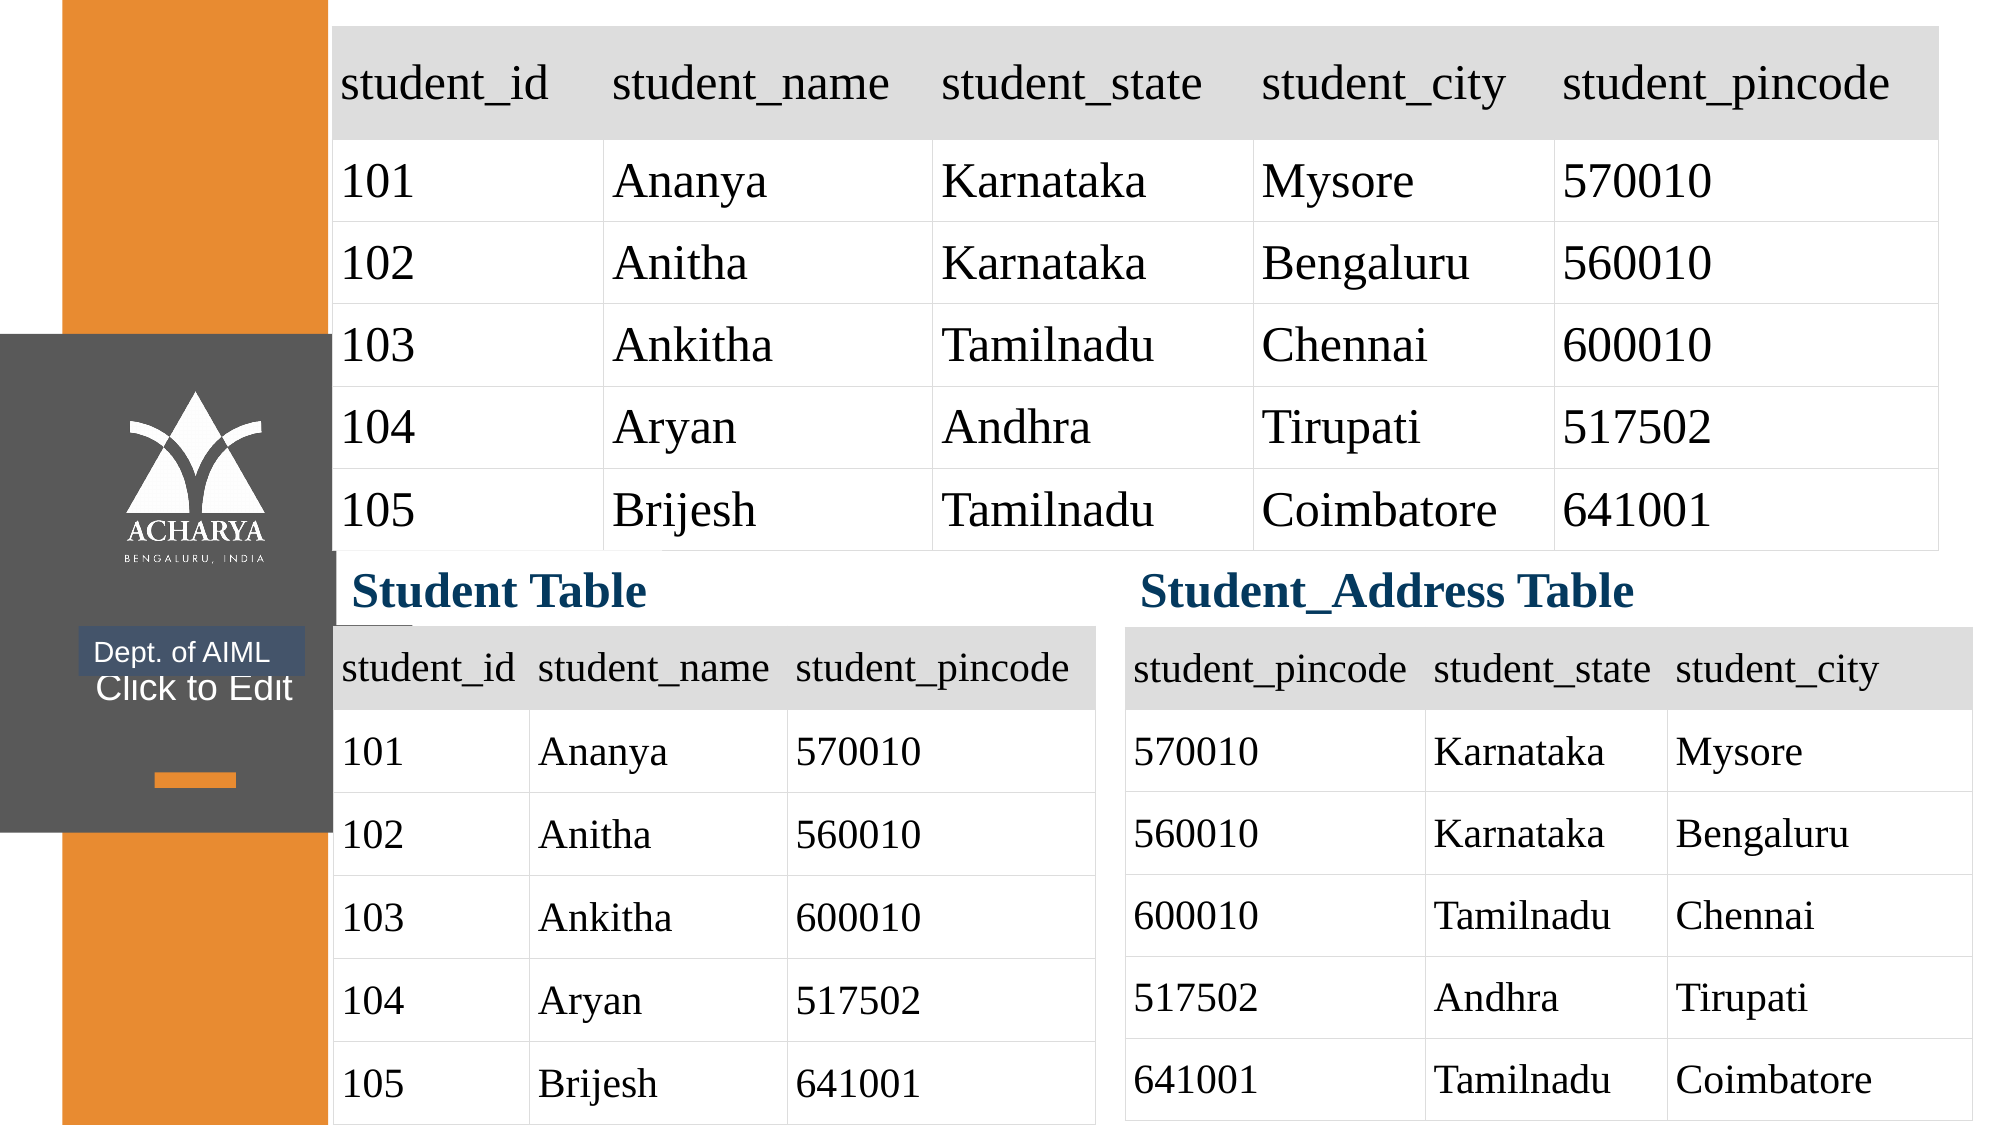

| student\_id | student\_name | student\_state | student\_city | student\_pincode |
| --- | --- | --- | --- | --- |
| 101 | Ananya | Karnataka | Mysore | 570010 |
| 102 | Anitha | Karnataka | Bengaluru | 560010 |
| 103 | Ankitha | Tamilnadu | Chennai | 600010 |
| 104 | Aryan | Andhra | Tirupati | 517502 |
| 105 | Brijesh | Tamilnadu | Coimbatore | 641001 |
Student Table
Student_Address Table
Dept. of AIML
| student\_id | student\_name | student\_pincode |
| --- | --- | --- |
| 101 | Ananya | 570010 |
| 102 | Anitha | 560010 |
| 103 | Ankitha | 600010 |
| 104 | Aryan | 517502 |
| 105 | Brijesh | 641001 |
| student\_pincode | student\_state | student\_city |
| --- | --- | --- |
| 570010 | Karnataka | Mysore |
| 560010 | Karnataka | Bengaluru |
| 600010 | Tamilnadu | Chennai |
| 517502 | Andhra | Tirupati |
| 641001 | Tamilnadu | Coimbatore |